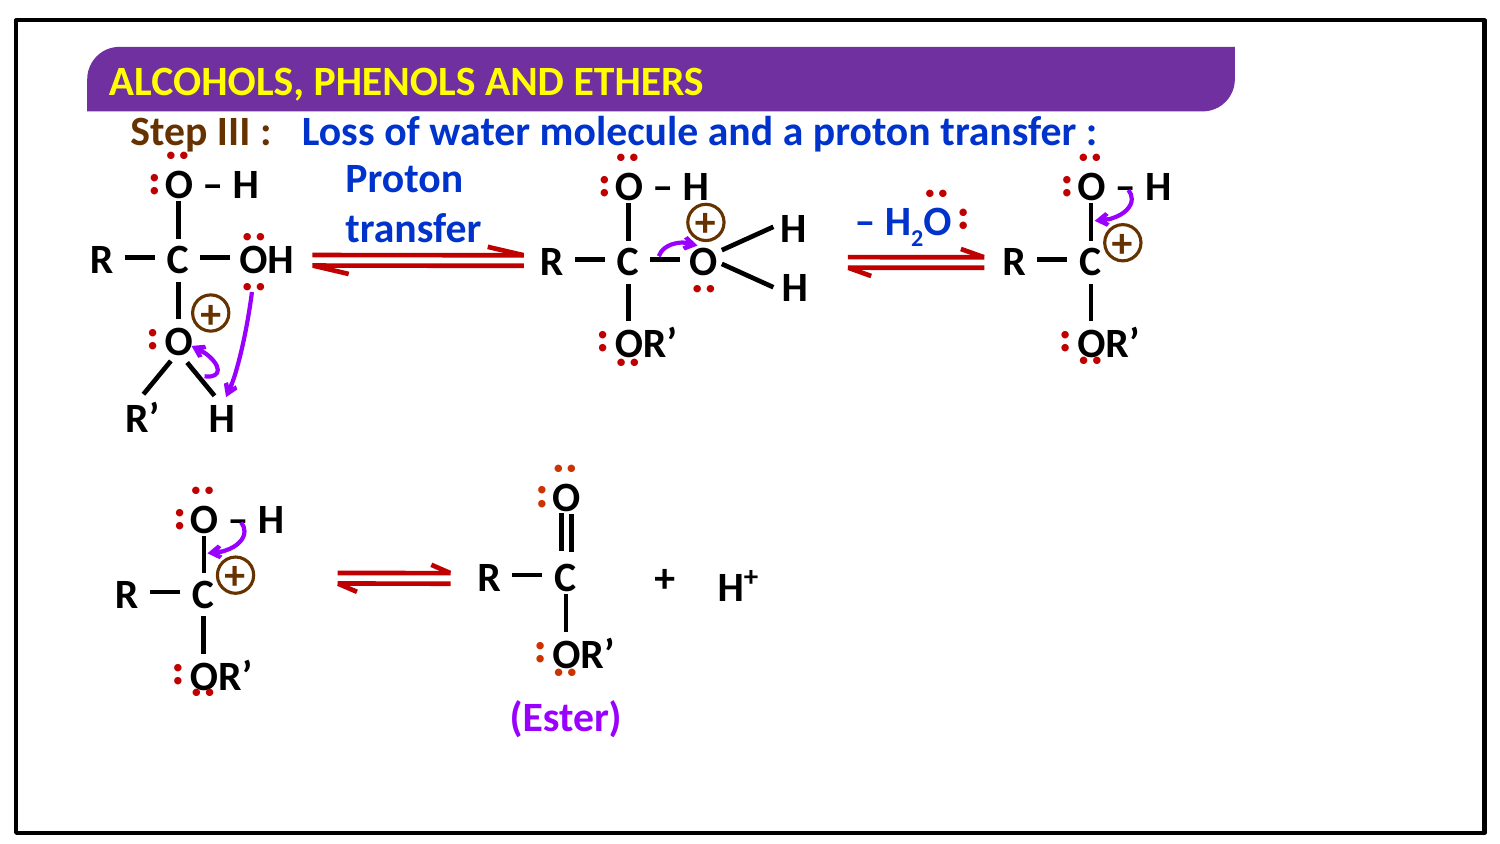

Step III :
Loss of water molecule and a proton transfer :
..
..
O – H
..
R
C
OH
..
+

..
O
R’
H
..
..
O – H
+

H
R
C
O
..
H
..
OR’
..
..
..
O – H
+

R
C
..
OR’
..
Proton
transfer

..
..
– H2O

..
..
O
R
C
..
OR’
..
..
..
O – H
+

R
C
..
OR’
..

+
H+
(Ester)